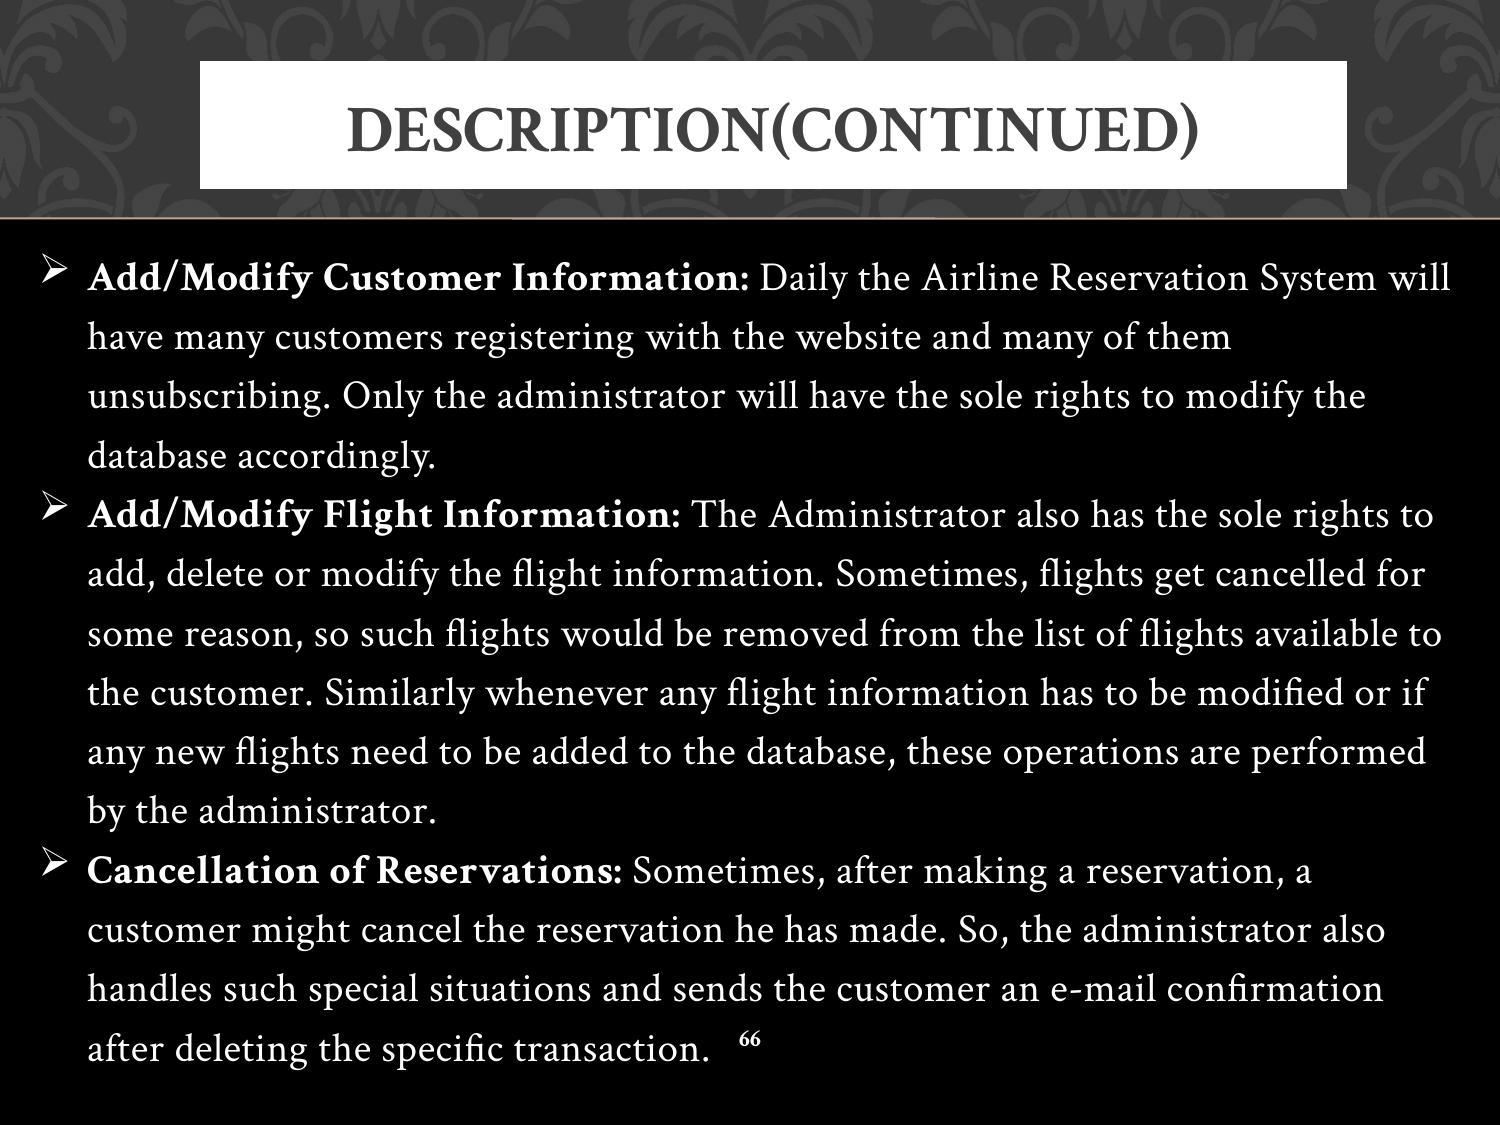

# DESCRIPTION(CONTINUED)
Add/Modify Customer Information: Daily the Airline Reservation System will have many customers registering with the website and many of them unsubscribing. Only the administrator will have the sole rights to modify the database accordingly.
Add/Modify Flight Information: The Administrator also has the sole rights to add, delete or modify the flight information. Sometimes, flights get cancelled for some reason, so such flights would be removed from the list of flights available to the customer. Similarly whenever any flight information has to be modified or if any new flights need to be added to the database, these operations are performed by the administrator.
Cancellation of Reservations: Sometimes, after making a reservation, a customer might cancel the reservation he has made. So, the administrator also handles such special situations and sends the customer an e-mail confirmation after deleting the specific transaction.

66